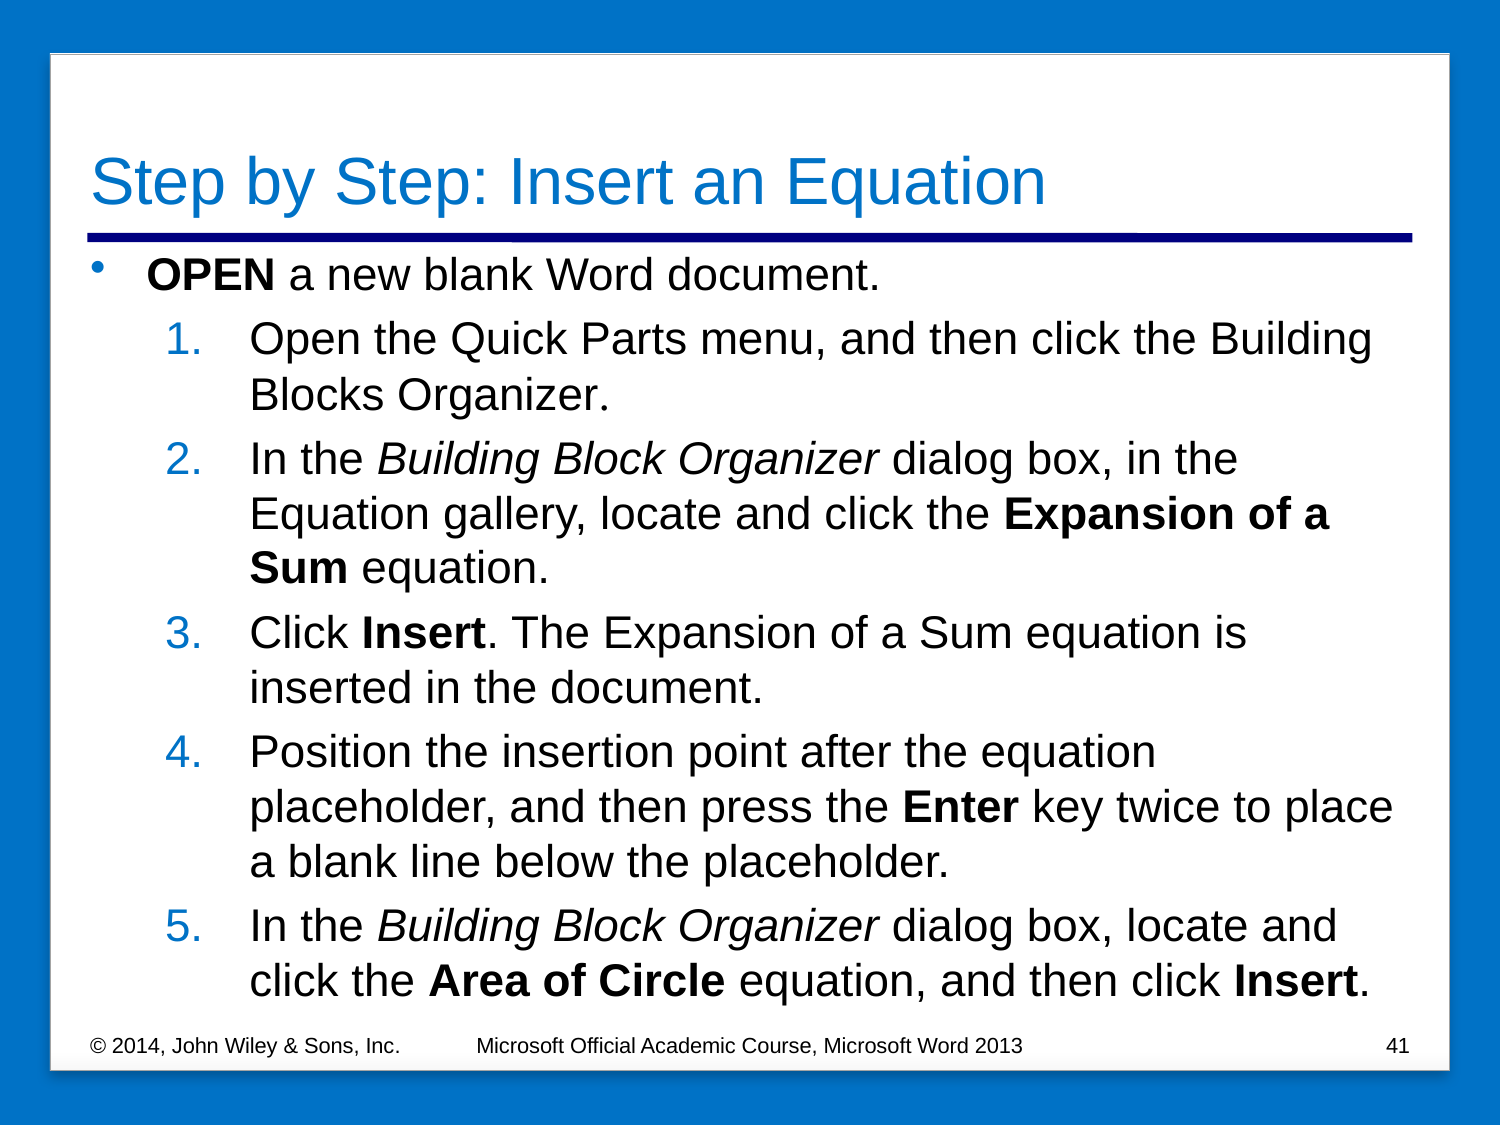

# Step by Step: Insert an Equation
OPEN a new blank Word document.
Open the Quick Parts menu, and then click the Building Blocks Organizer.
In the Building Block Organizer dialog box, in the Equation gallery, locate and click the Expansion of a Sum equation.
Click Insert. The Expansion of a Sum equation is inserted in the document.
Position the insertion point after the equation placeholder, and then press the Enter key twice to place a blank line below the placeholder.
In the Building Block Organizer dialog box, locate and click the Area of Circle equation, and then click Insert.

© 2014, John Wiley & Sons, Inc.
Microsoft Official Academic Course, Microsoft Word 2013
41